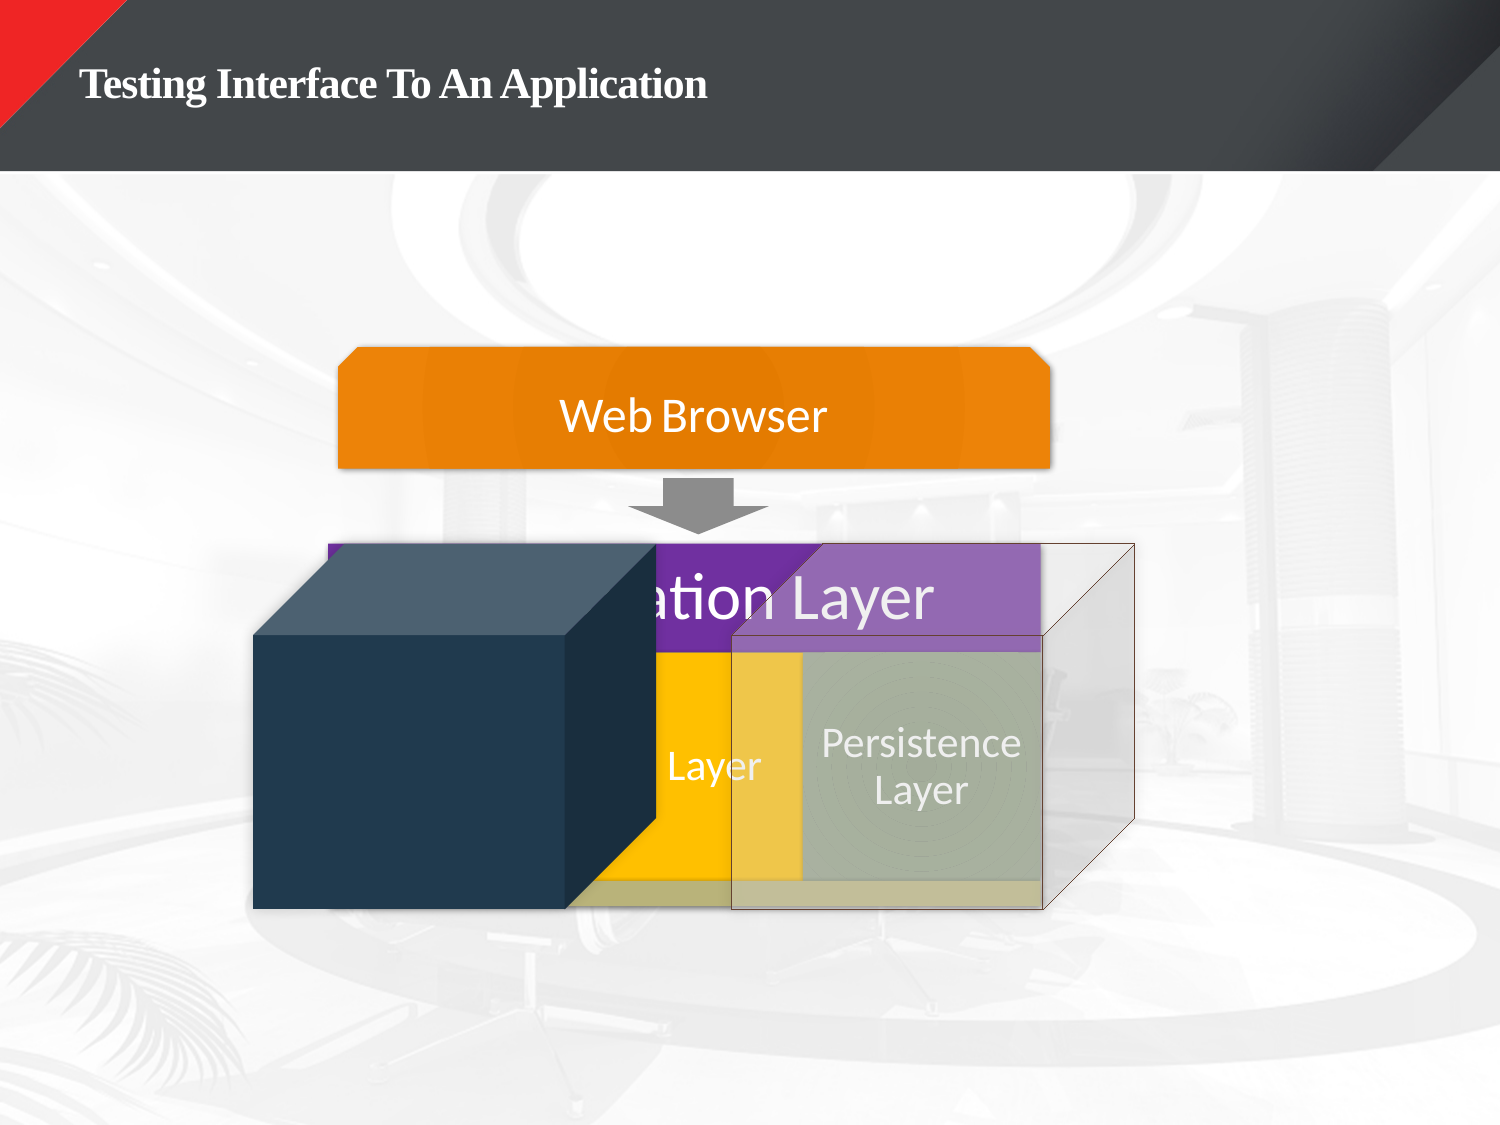

# Testing Interface To An Application
Web Browser

Presentation Layer
Business Layer
DB Layer
Persistence Layer